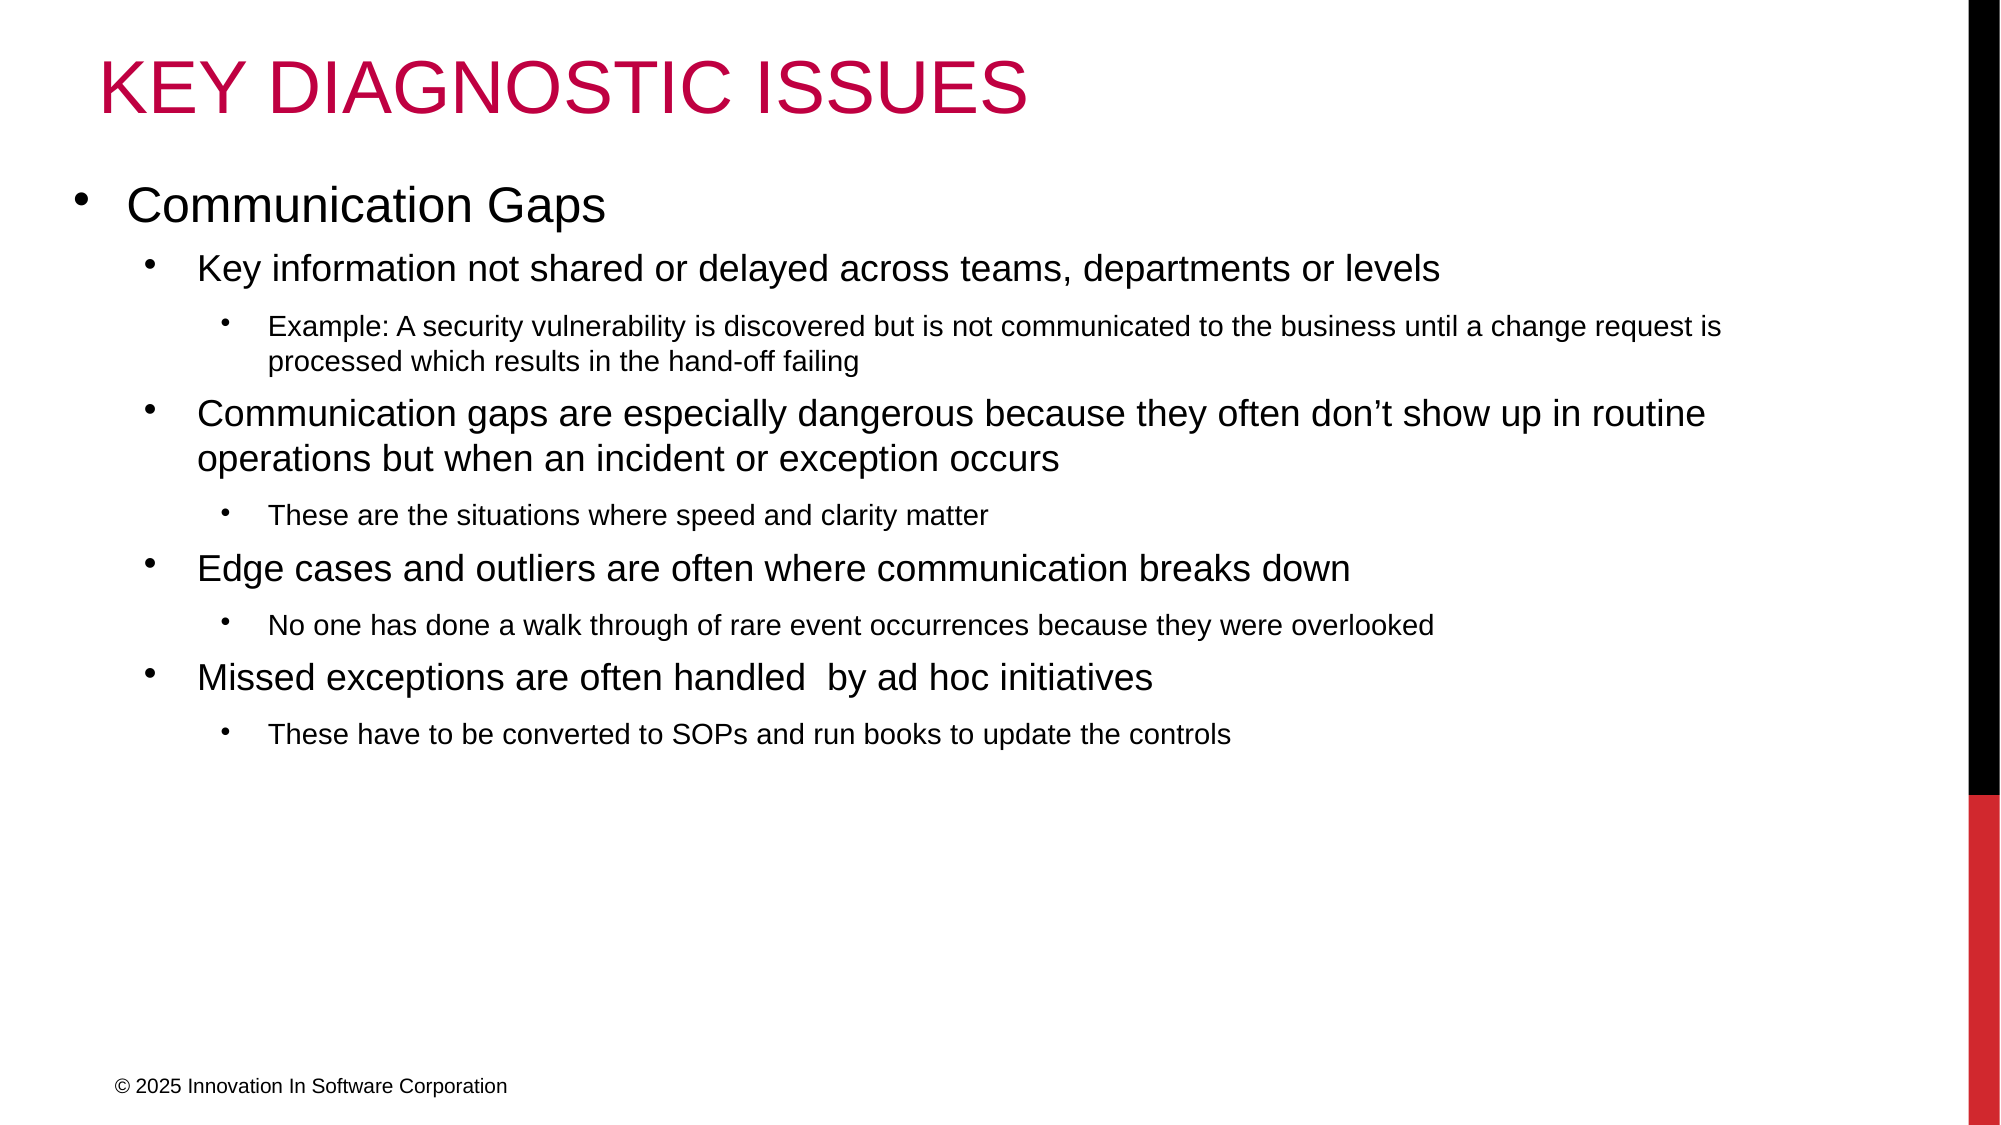

# Key diagnostic issues
Communication Gaps
Key information not shared or delayed across teams, departments or levels
Example: A security vulnerability is discovered but is not communicated to the business until a change request is processed which results in the hand-off failing
Communication gaps are especially dangerous because they often don’t show up in routine operations but when an incident or exception occurs
These are the situations where speed and clarity matter
Edge cases and outliers are often where communication breaks down
No one has done a walk through of rare event occurrences because they were overlooked
Missed exceptions are often handled  by ad hoc initiatives
These have to be converted to SOPs and run books to update the controls
© 2025 Innovation In Software Corporation